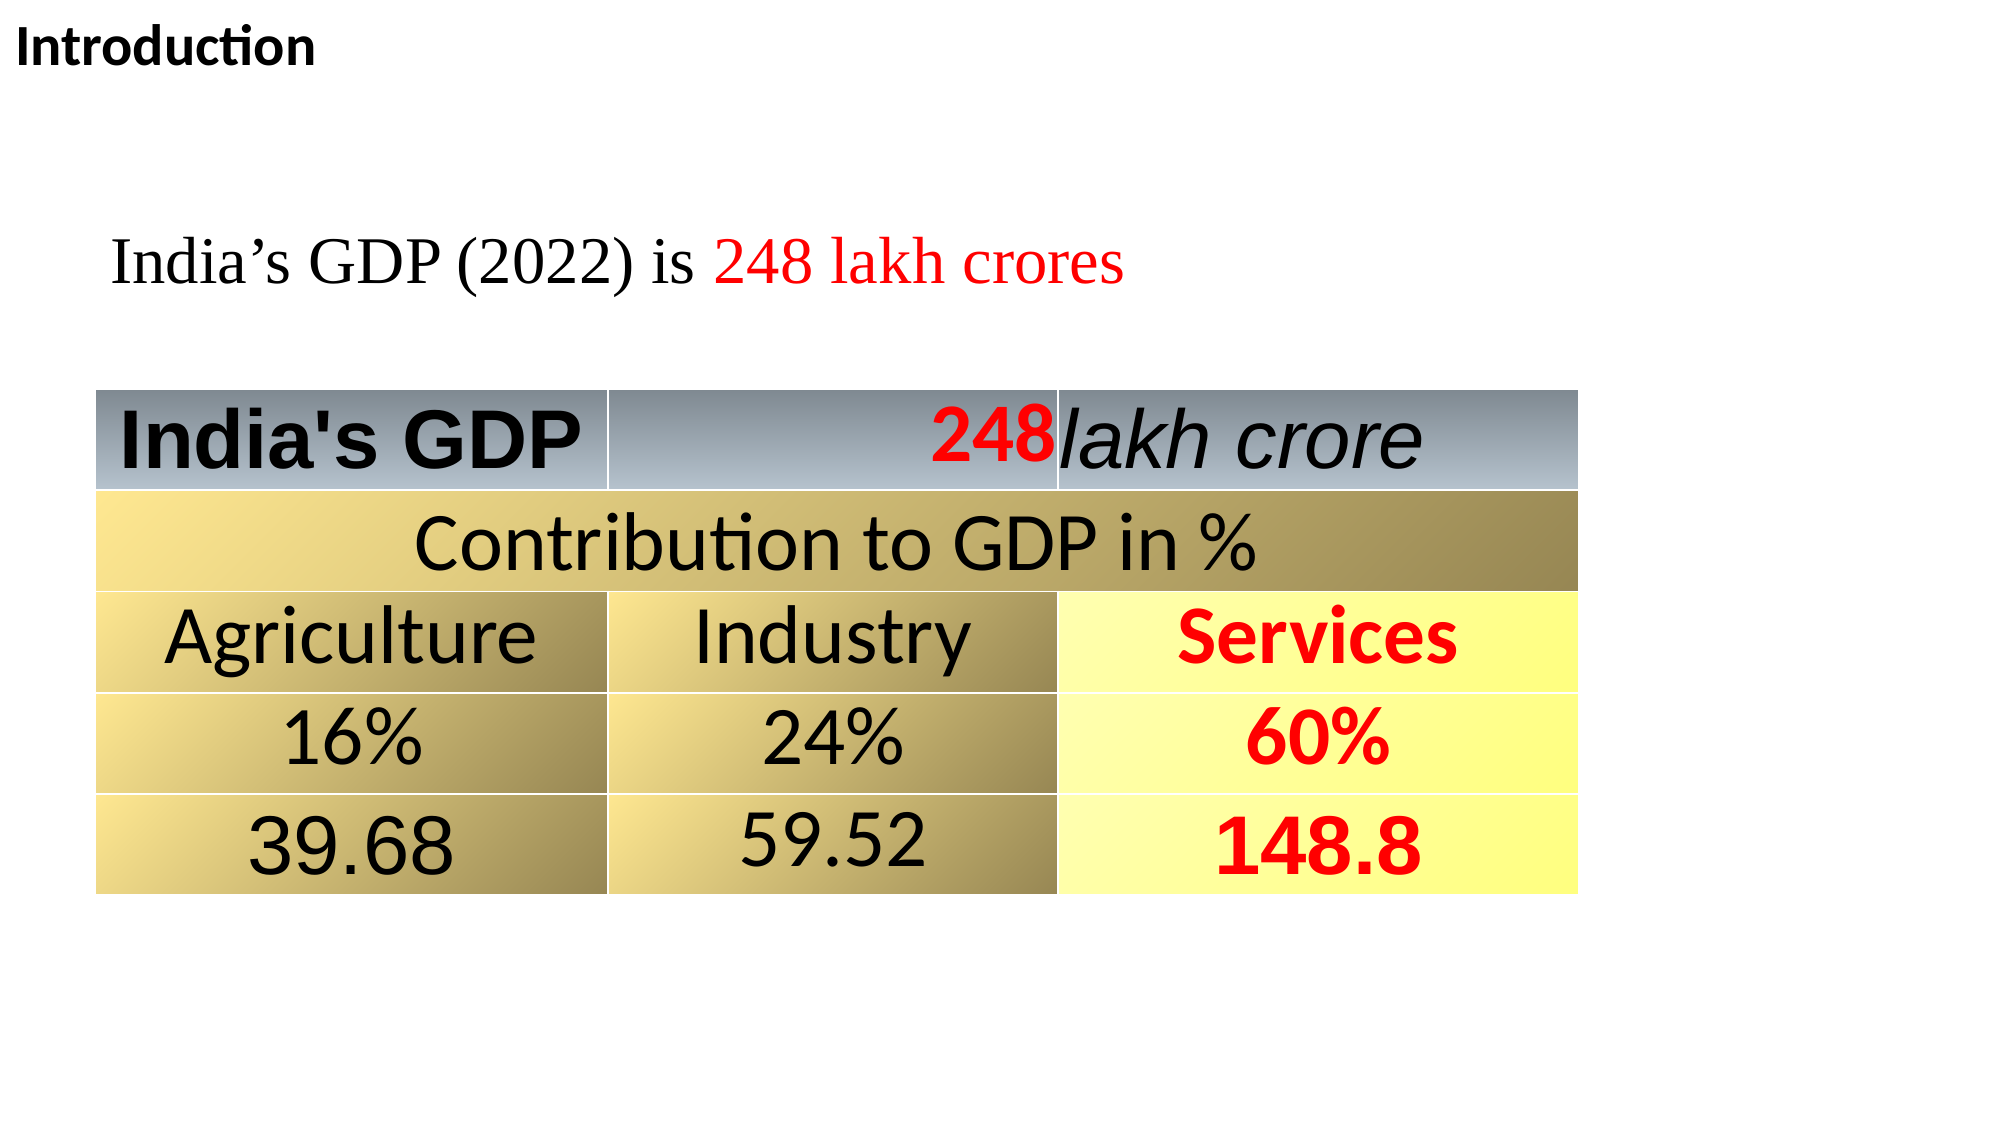

Introduction
India’s GDP (2022) is 248 lakh crores
| India's GDP | 248 | lakh crore |
| --- | --- | --- |
| Contribution to GDP in % |  |  |
| Agriculture | Industry | Services |
| 16% | 24% | 60% |
| 39.68 | 59.52 | 148.8 |